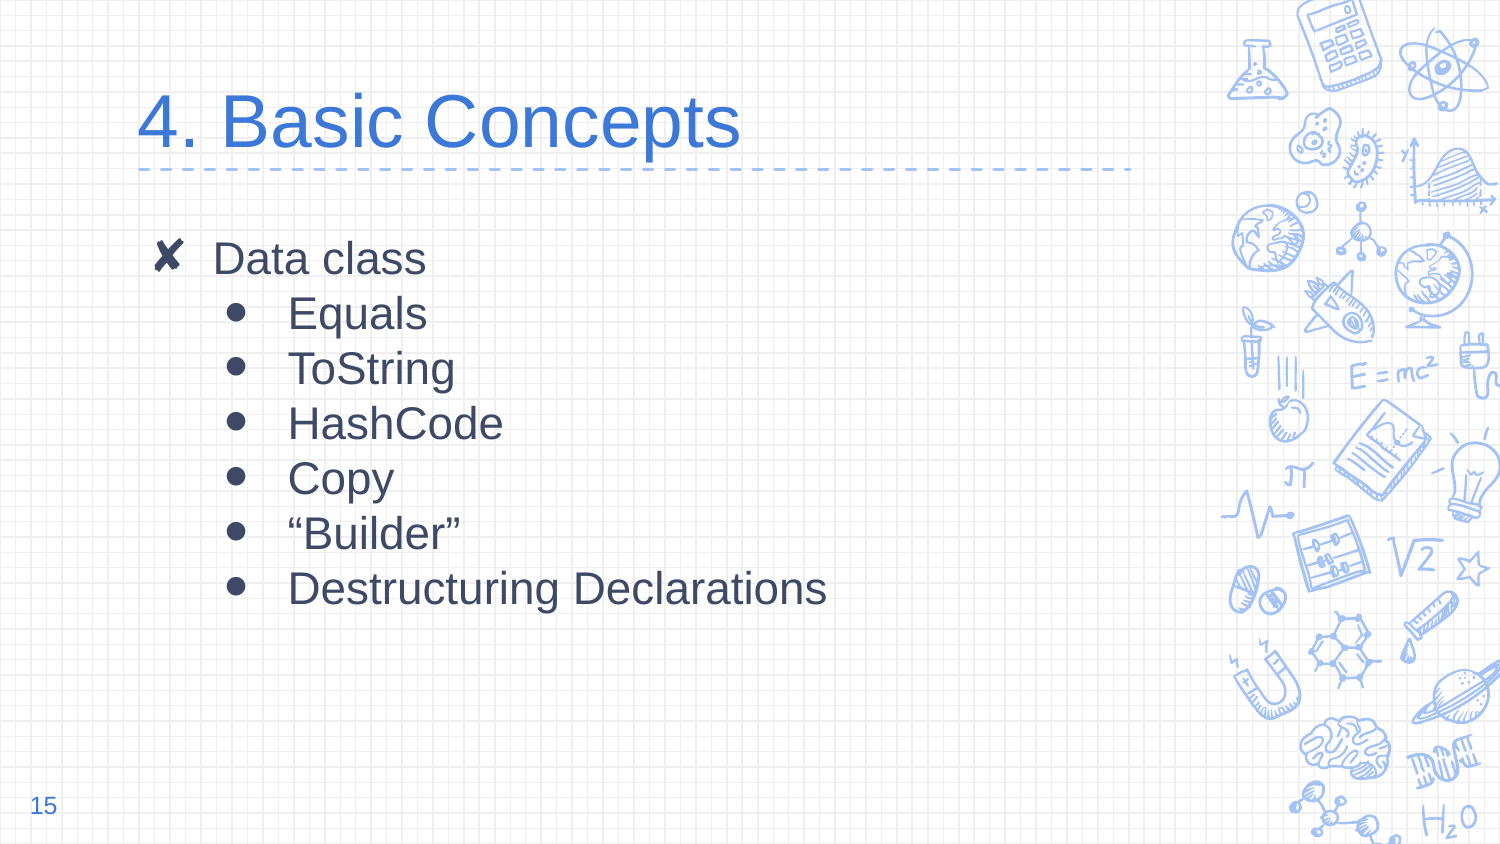

# 4. Basic Concepts
Data class
Equals
ToString
HashCode
Copy
“Builder”
Destructuring Declarations

15